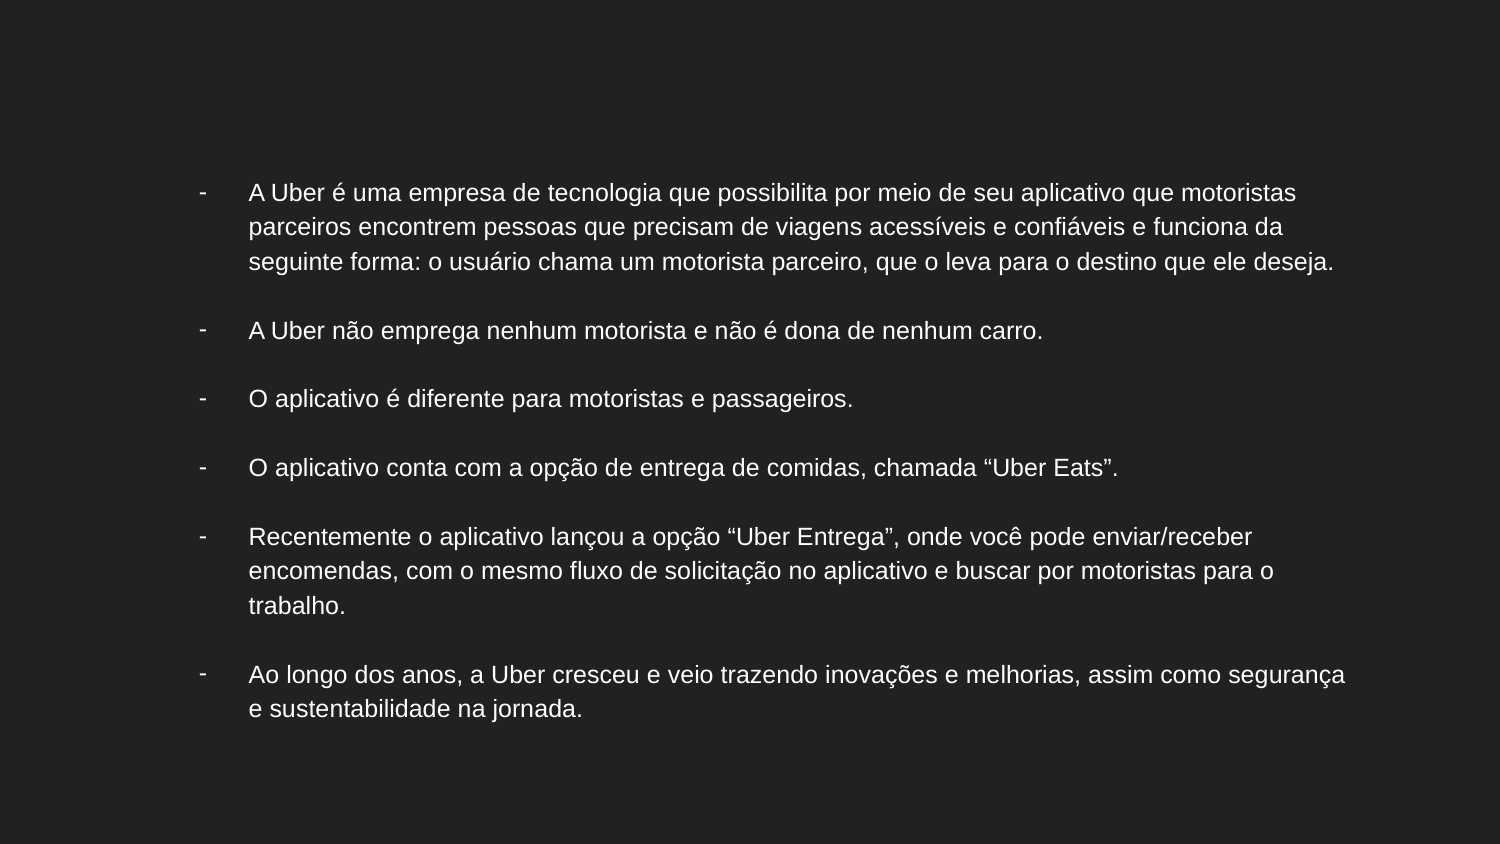

A Uber é uma empresa de tecnologia que possibilita por meio de seu aplicativo que motoristas parceiros encontrem pessoas que precisam de viagens acessíveis e confiáveis e funciona da seguinte forma: o usuário chama um motorista parceiro, que o leva para o destino que ele deseja.

A Uber não emprega nenhum motorista e não é dona de nenhum carro.

O aplicativo é diferente para motoristas e passageiros.

O aplicativo conta com a opção de entrega de comidas, chamada “Uber Eats”.

Recentemente o aplicativo lançou a opção “Uber Entrega”, onde você pode enviar/receber encomendas, com o mesmo fluxo de solicitação no aplicativo e buscar por motoristas para o trabalho.

Ao longo dos anos, a Uber cresceu e veio trazendo inovações e melhorias, assim como segurança e sustentabilidade na jornada.